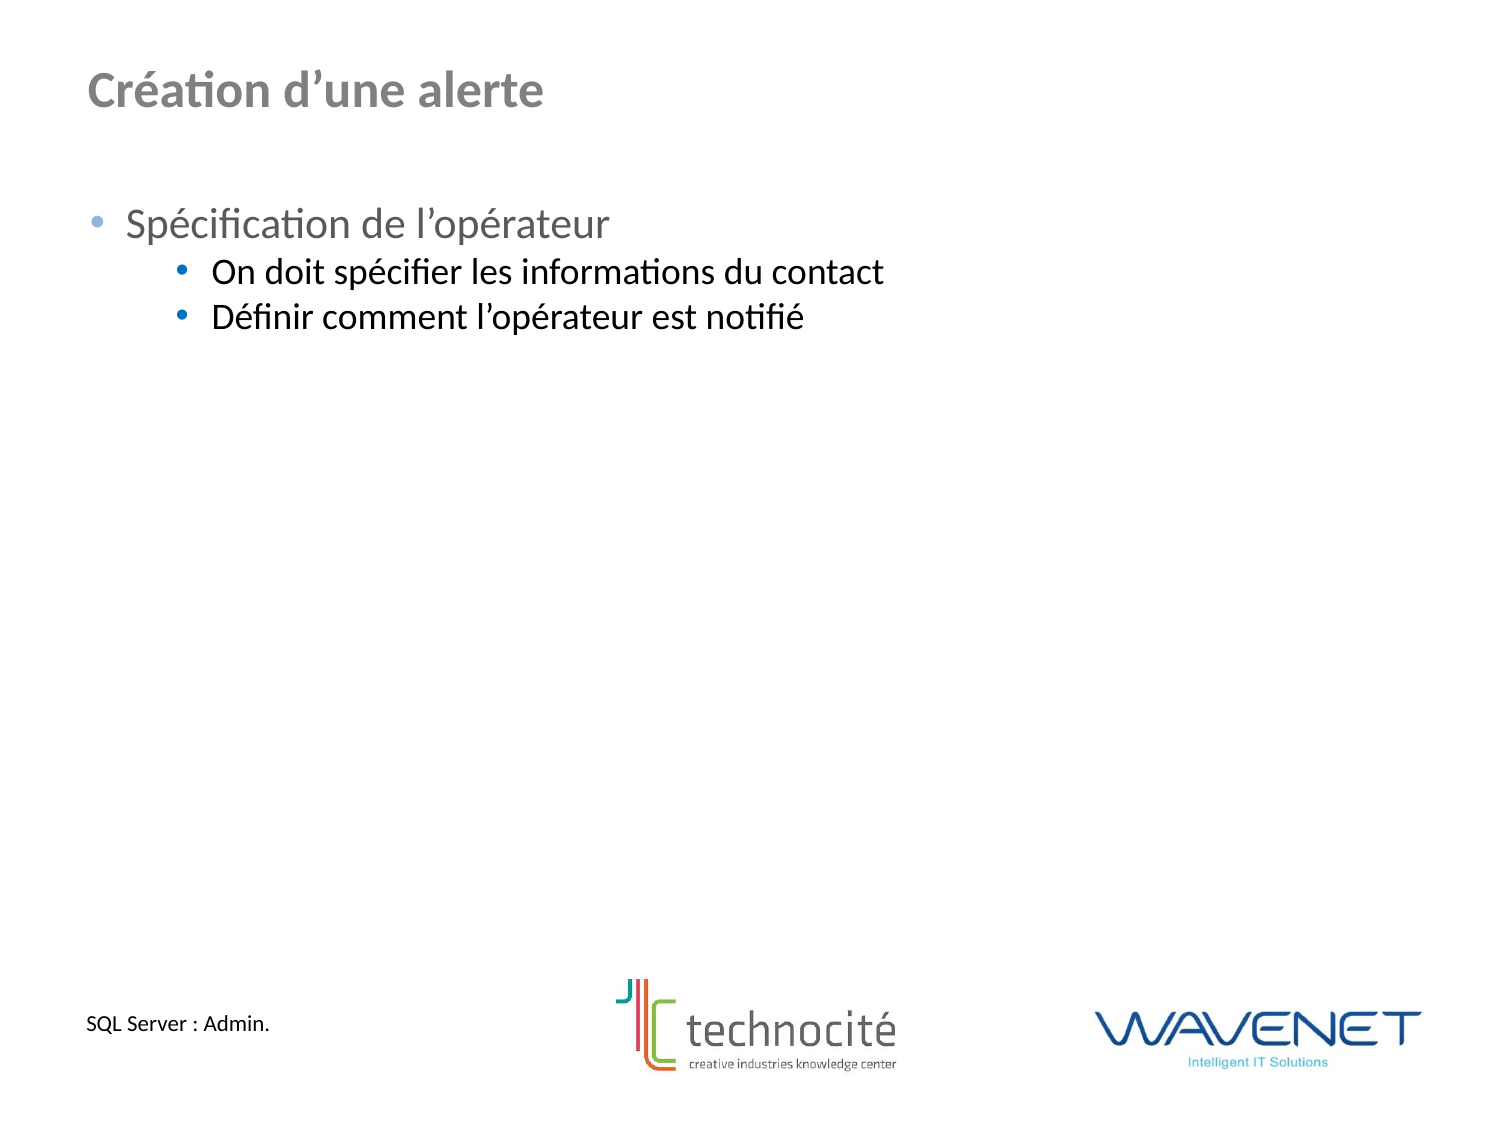

Création d’une alerte
Spécification de l’opérateur
On doit spécifier les informations du contact
Définir comment l’opérateur est notifié
SQL Server : Admin.